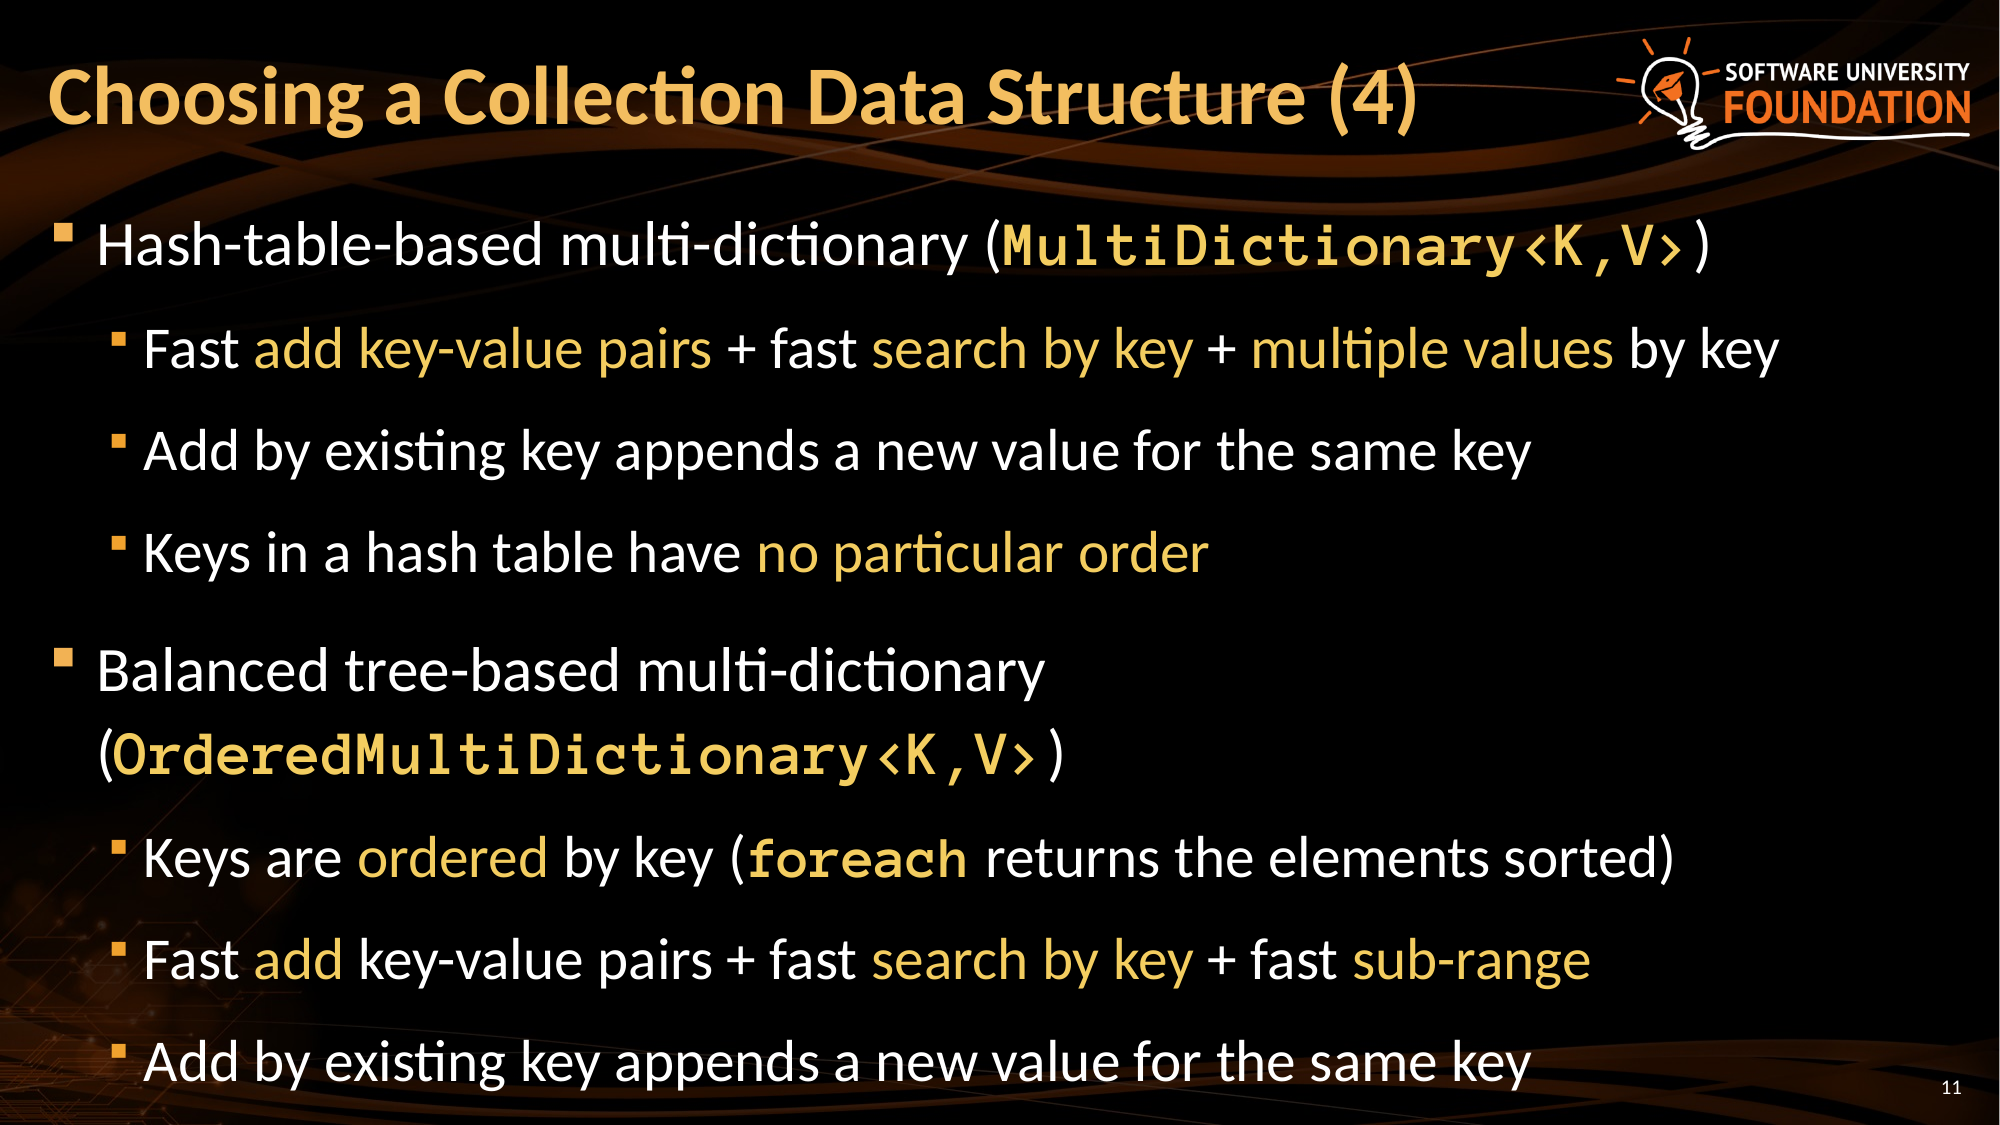

# Choosing a Collection Data Structure (4)
Hash-table-based multi-dictionary (MultiDictionary<K,V>)
Fast add key-value pairs + fast search by key + multiple values by key
Add by existing key appends a new value for the same key
Keys in a hash table have no particular order
Balanced tree-based multi-dictionary (OrderedMultiDictionary<K,V>)
Keys are ordered by key (foreach returns the elements sorted)
Fast add key-value pairs + fast search by key + fast sub-range
Add by existing key appends a new value for the same key
11